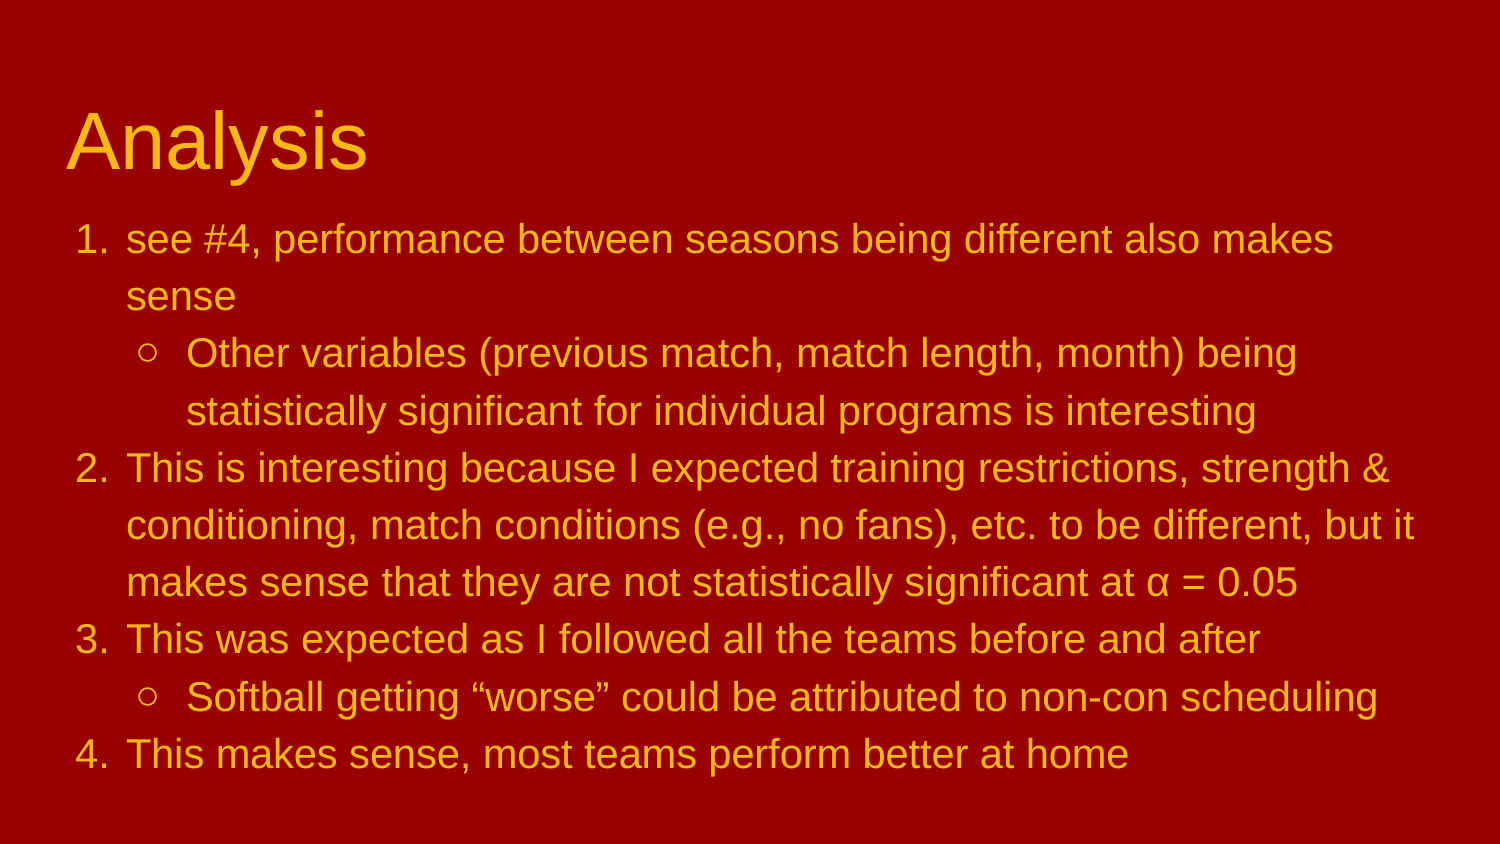

# Analysis
see #4, performance between seasons being different also makes sense
Other variables (previous match, match length, month) being statistically significant for individual programs is interesting
This is interesting because I expected training restrictions, strength & conditioning, match conditions (e.g., no fans), etc. to be different, but it makes sense that they are not statistically significant at α = 0.05
This was expected as I followed all the teams before and after
Softball getting “worse” could be attributed to non-con scheduling
This makes sense, most teams perform better at home